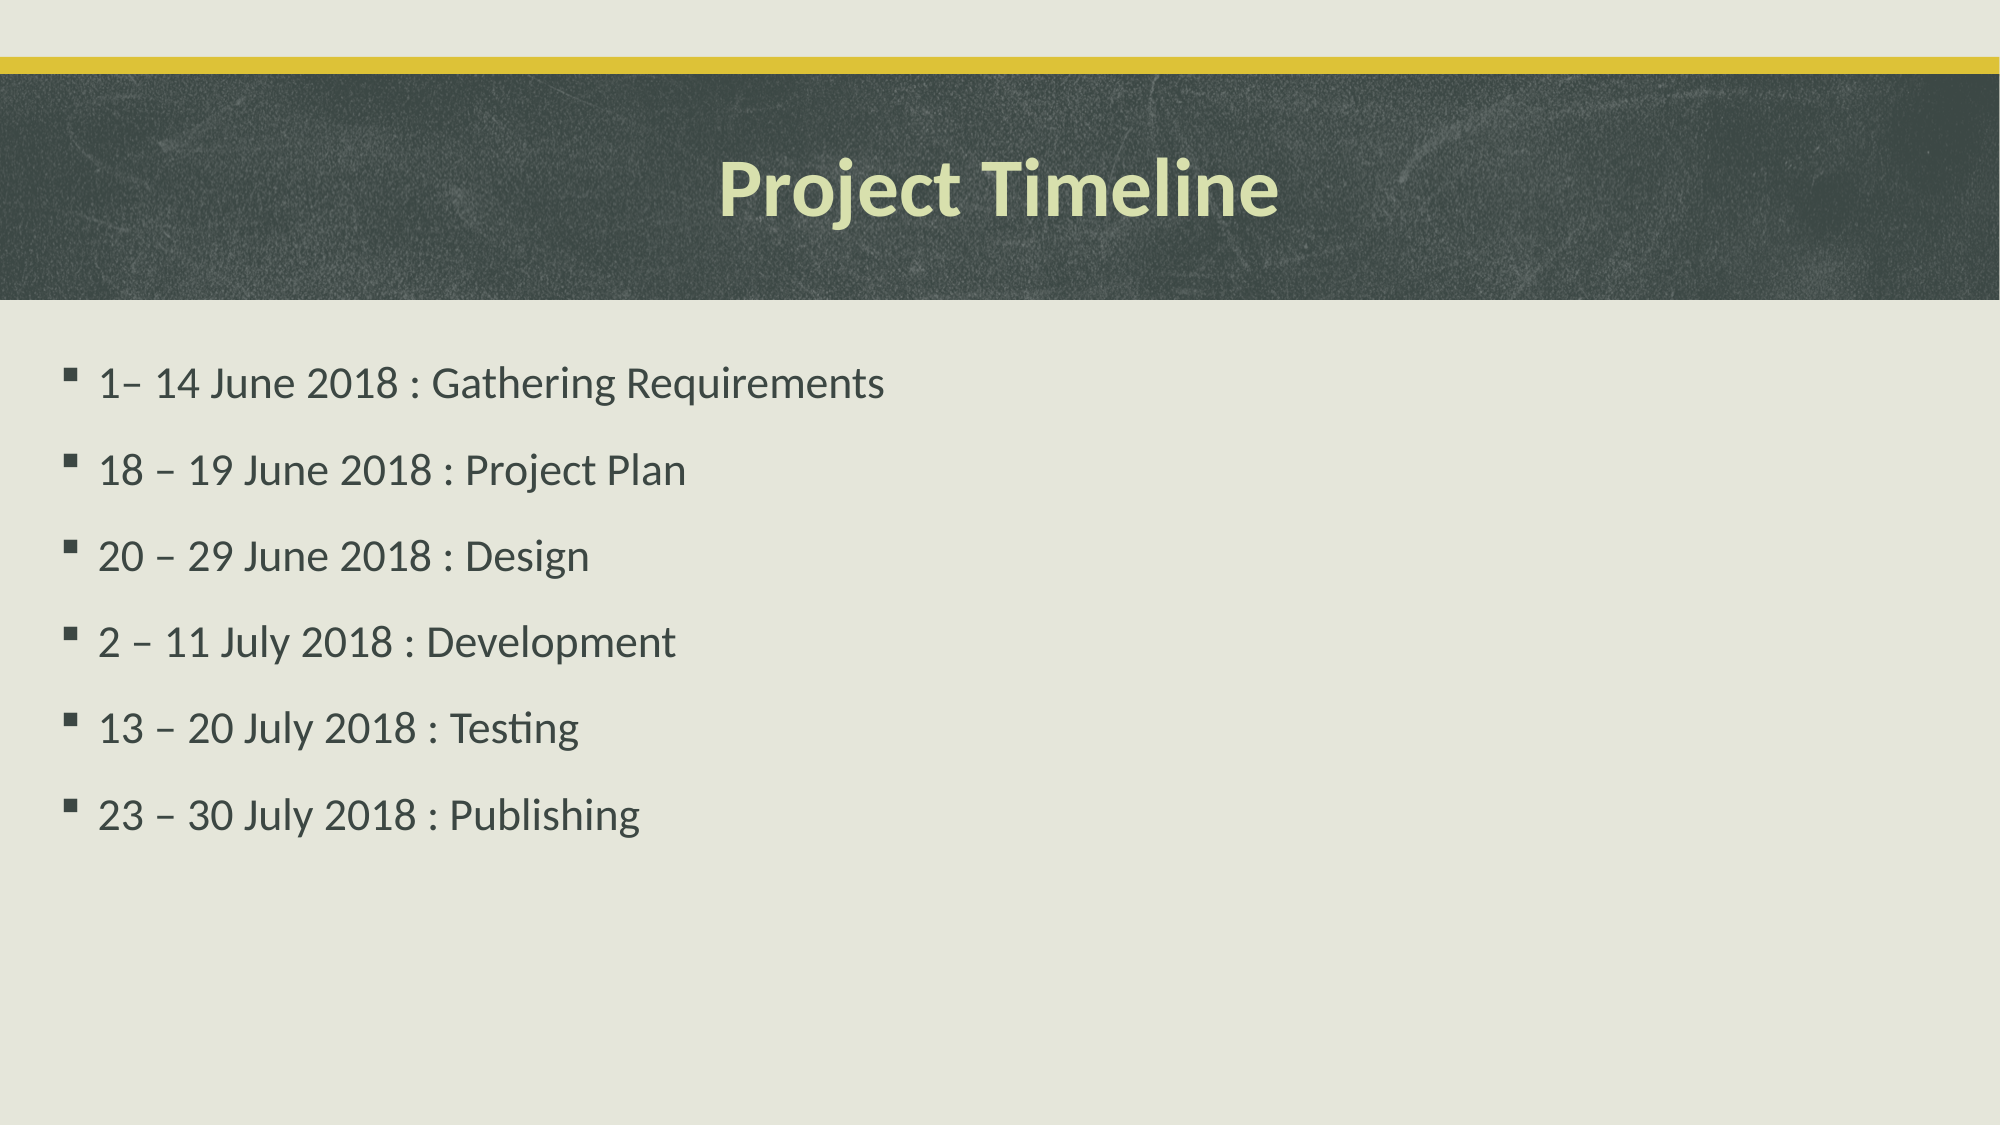

# Project Timeline
1– 14 June 2018 : Gathering Requirements
18 – 19 June 2018 : Project Plan
20 – 29 June 2018 : Design
2 – 11 July 2018 : Development
13 – 20 July 2018 : Testing
23 – 30 July 2018 : Publishing